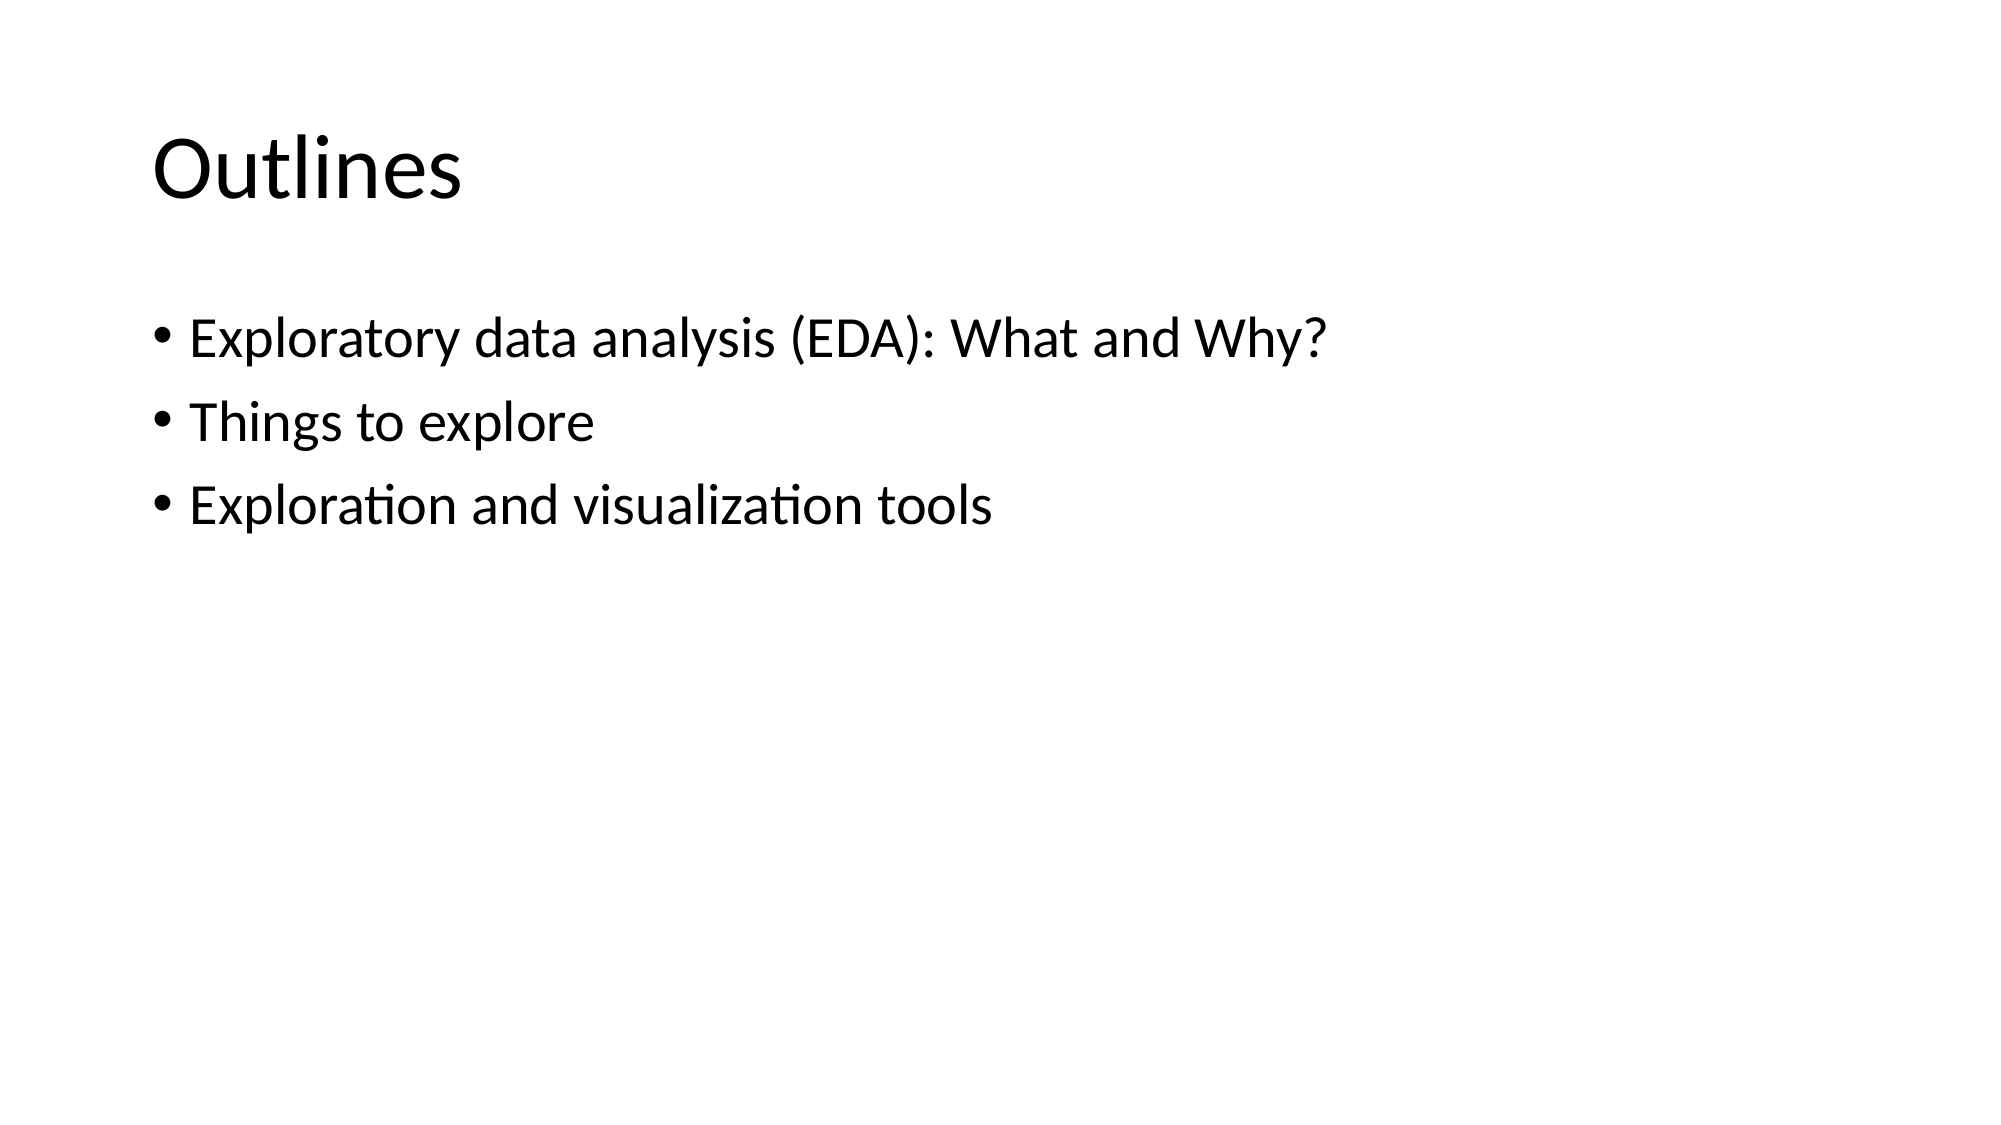

# Outlines
Exploratory data analysis (EDA): What and Why?
Things to explore
Exploration and visualization tools